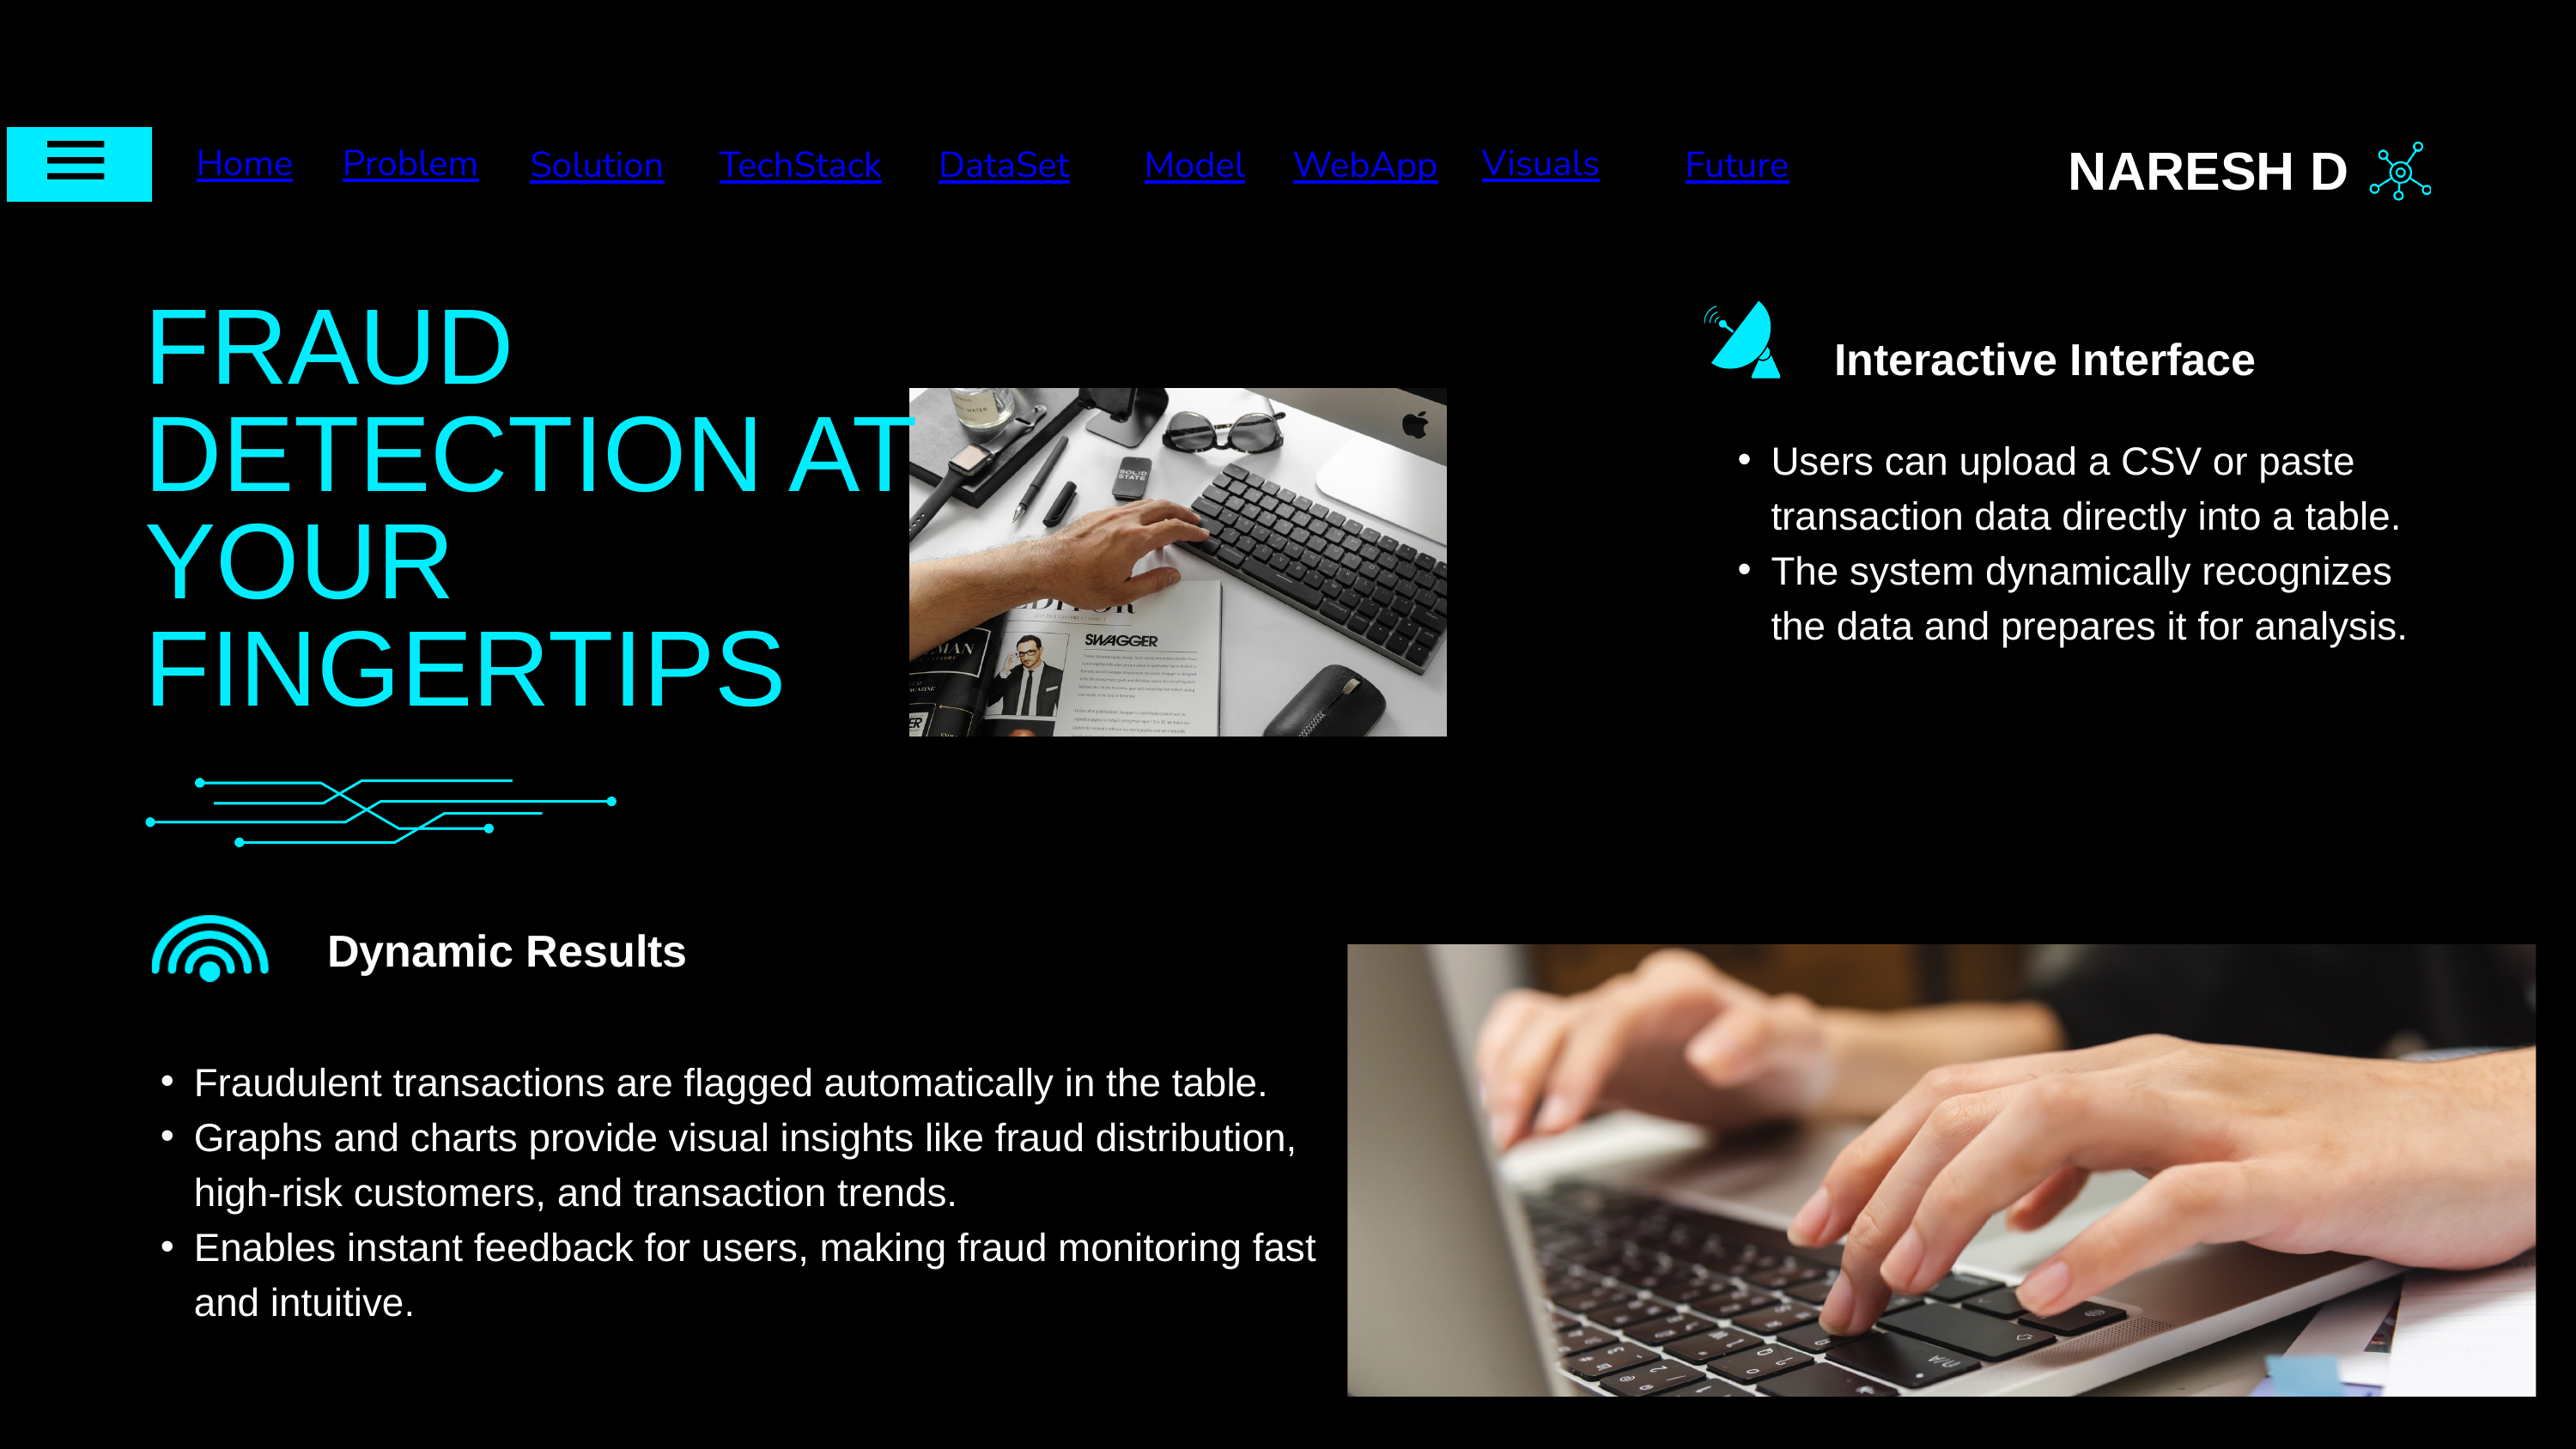

NARESH D
Home
Problem
Visuals
Solution
TechStack
DataSet
Model
WebApp
Future

FRAUD DETECTION AT YOUR FINGERTIPS

Interactive Interface

Users can upload a CSV or paste transaction data directly into a table.
The system dynamically recognizes the data and prepares it for analysis.

Dynamic Results

Fraudulent transactions are flagged automatically in the table.
Graphs and charts provide visual insights like fraud distribution, high-risk customers, and transaction trends.
Enables instant feedback for users, making fraud monitoring fast and intuitive.